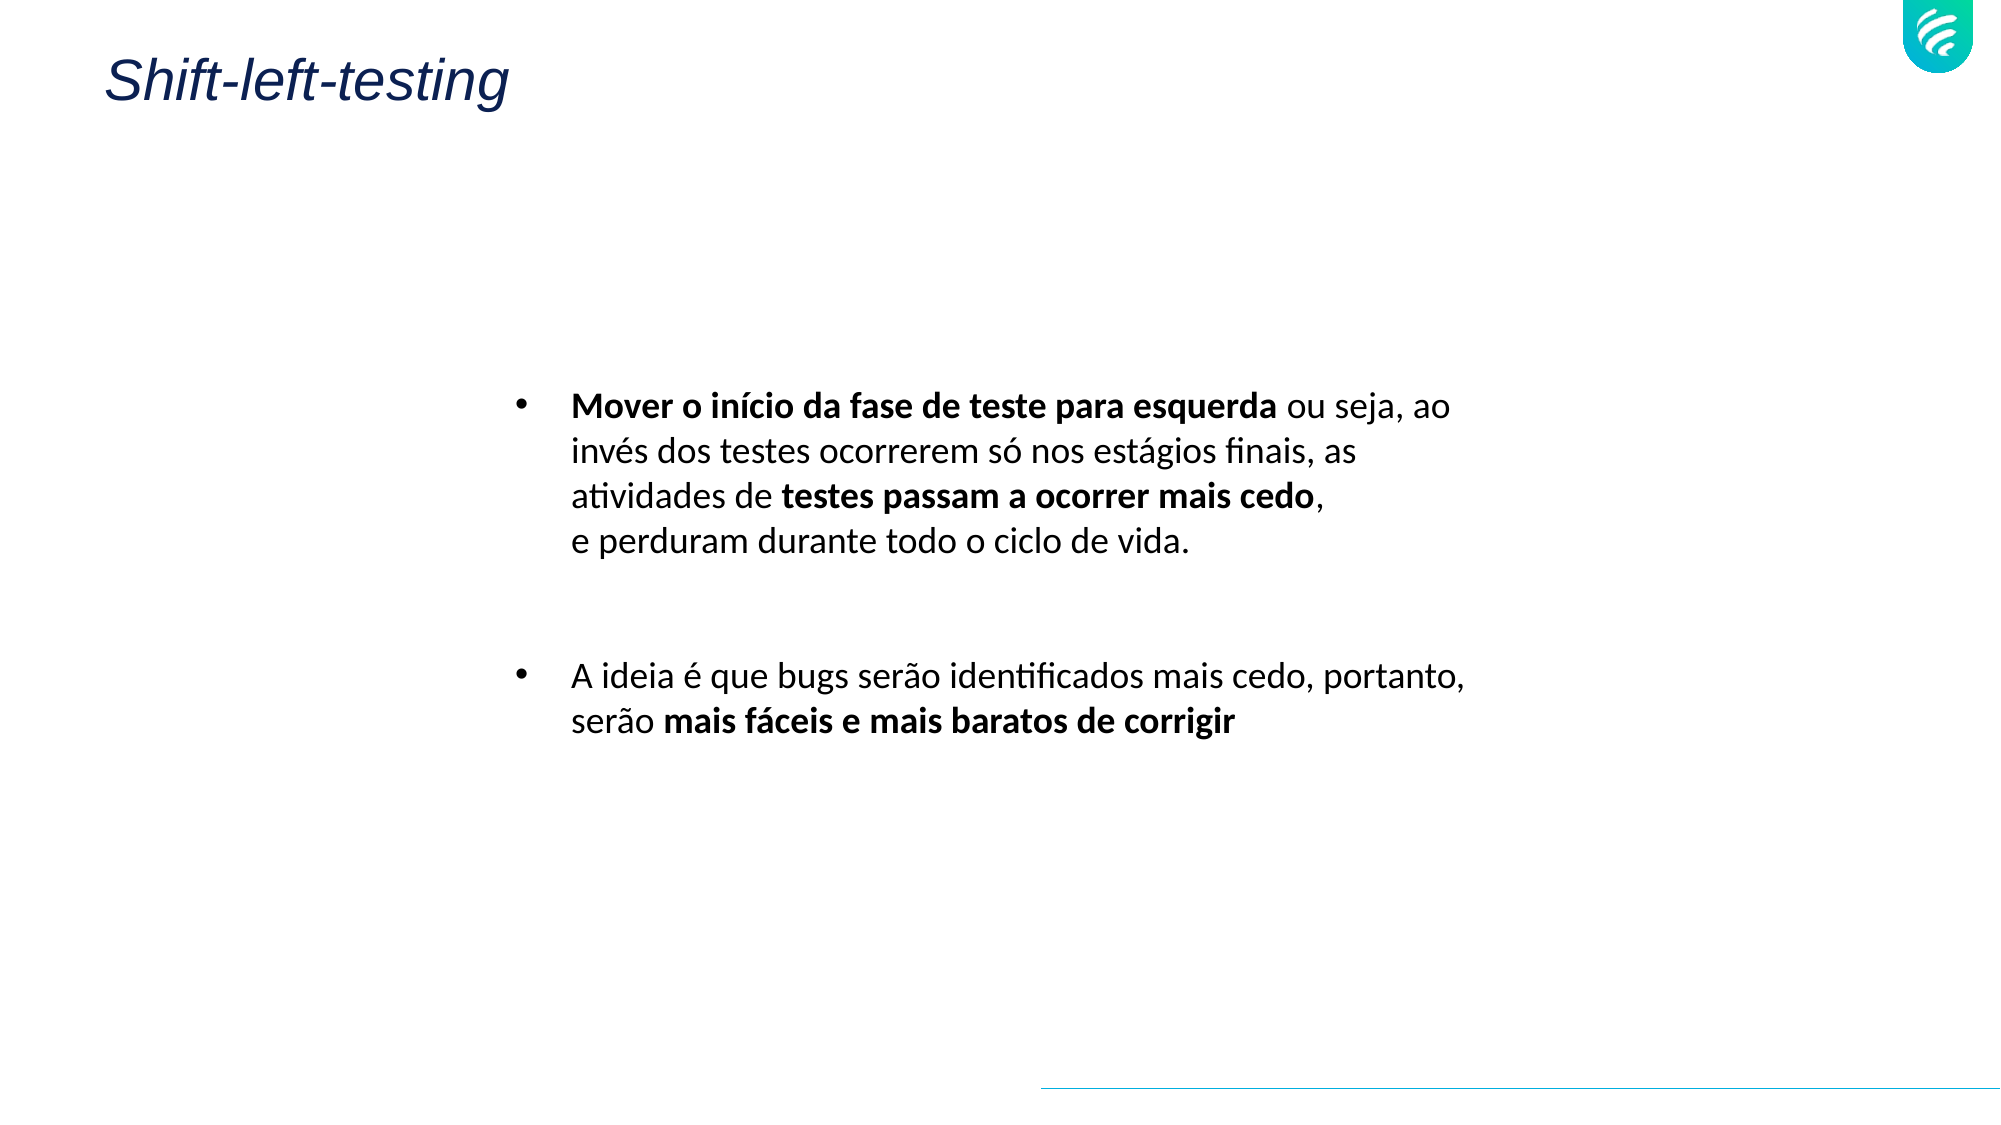

# Shift-left-testing
Mover o início da fase de teste para esquerda ou seja, ao invés dos testes ocorrerem só nos estágios finais, as atividades de testes passam a ocorrer mais cedo, e perduram durante todo o ciclo de vida.

A ideia é que bugs serão identificados mais cedo, portanto, serão mais fáceis e mais baratos de corrigir